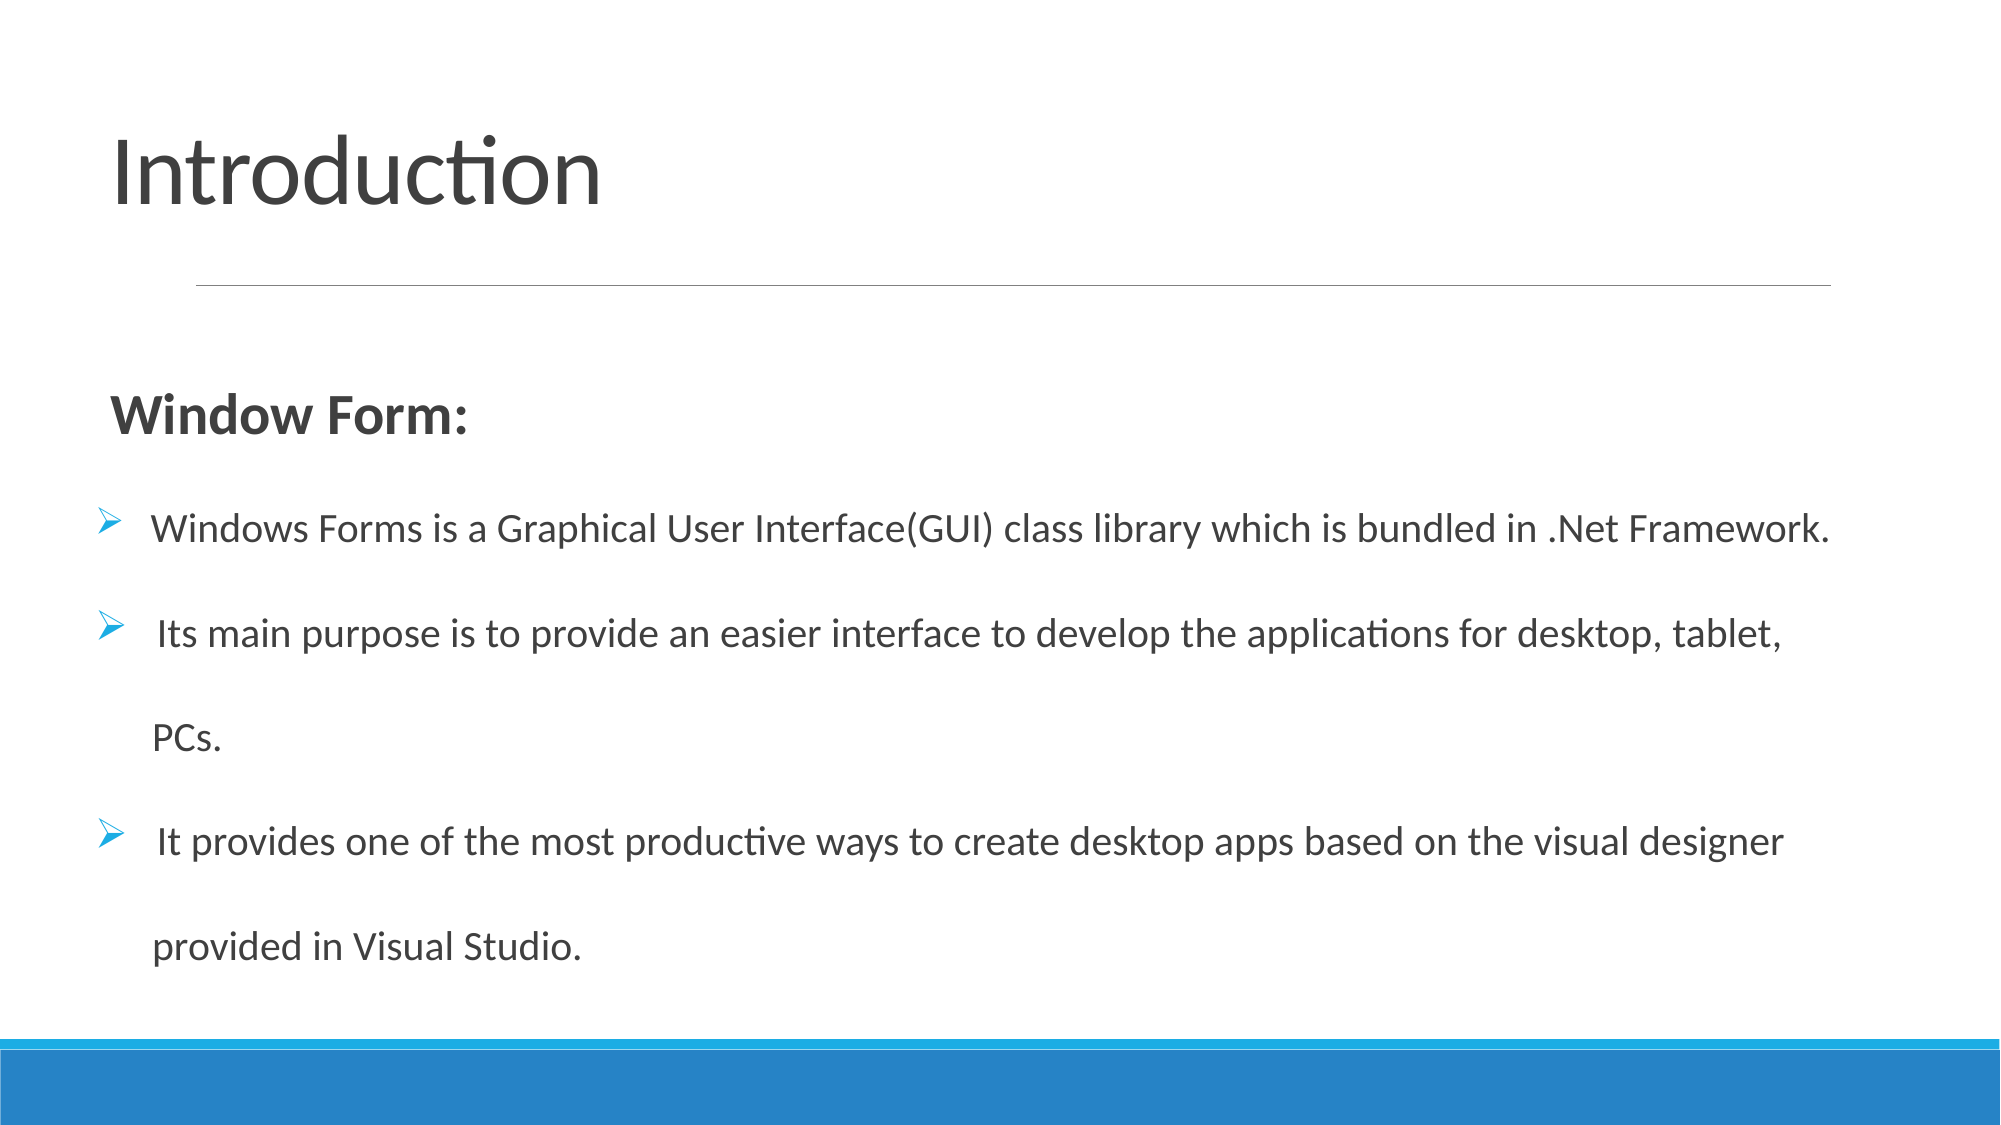

# Introduction

Window Form:
   Windows Forms is a Graphical User Interface(GUI) class library which is bundled in .Net Framework.
   Its main purpose is to provide an easier interface to develop the applications for desktop, tablet,
      PCs.
   It provides one of the most productive ways to create desktop apps based on the visual designer
      provided in Visual Studio.